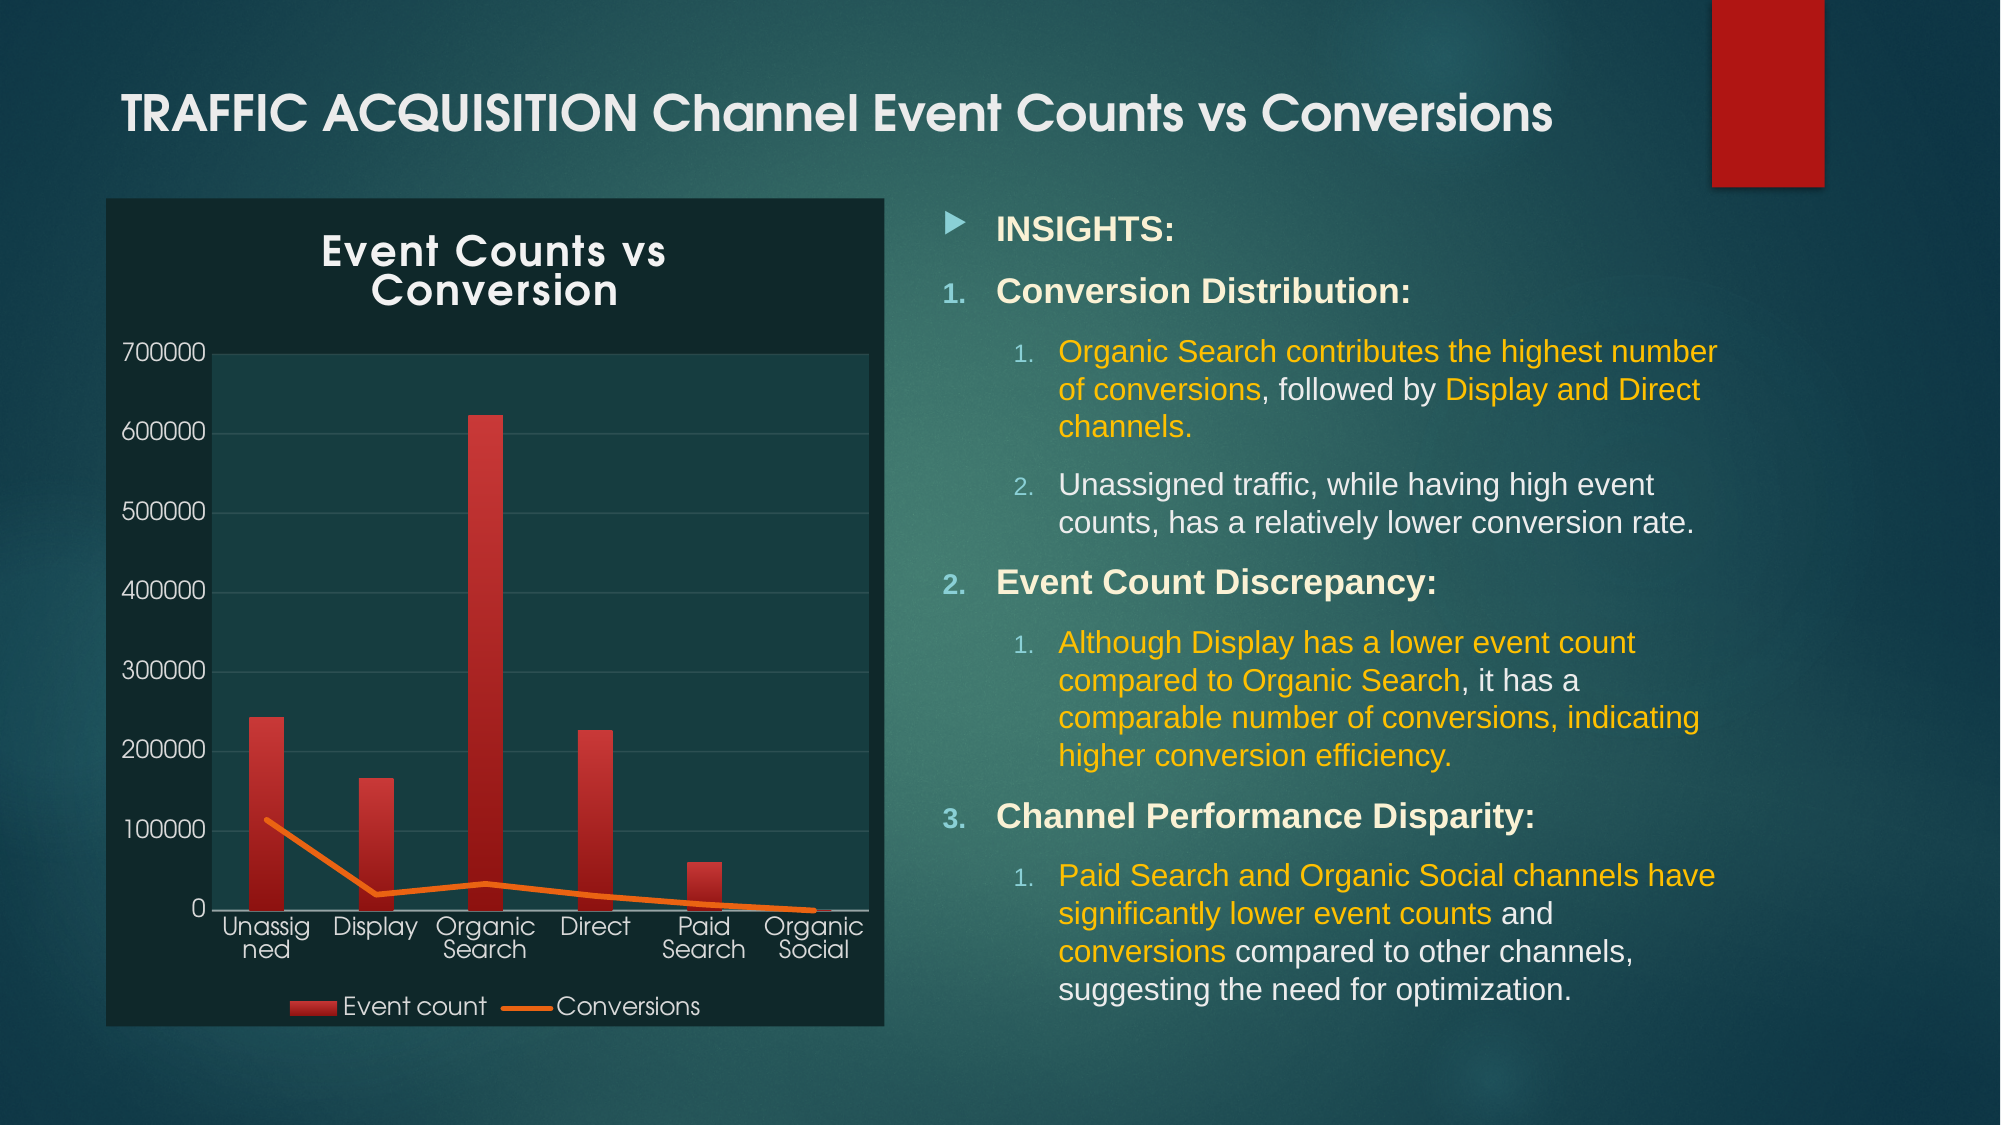

# TRAFFIC ACQUISITION Channel Event Counts vs Conversions
INSIGHTS:
Conversion Distribution:
Organic Search contributes the highest number of conversions, followed by Display and Direct channels.
Unassigned traffic, while having high event counts, has a relatively lower conversion rate.
Event Count Discrepancy:
Although Display has a lower event count compared to Organic Search, it has a comparable number of conversions, indicating higher conversion efficiency.
Channel Performance Disparity:
Paid Search and Organic Social channels have significantly lower event counts and conversions compared to other channels, suggesting the need for optimization.

### Chart: Event Counts vs Conversion

| Category | Event count | Conversions |
|---|---|---|
| Unassigned | 242375.0 | 114161.0 |
| Display | 165896.0 | 20031.0 |
| Organic Search | 622410.0 | 33612.0 |
| Direct | 226536.0 | 18496.0 |
| Paid Search | 61024.0 | 7595.0 |
| Organic Social | 288.0 | 19.0 |